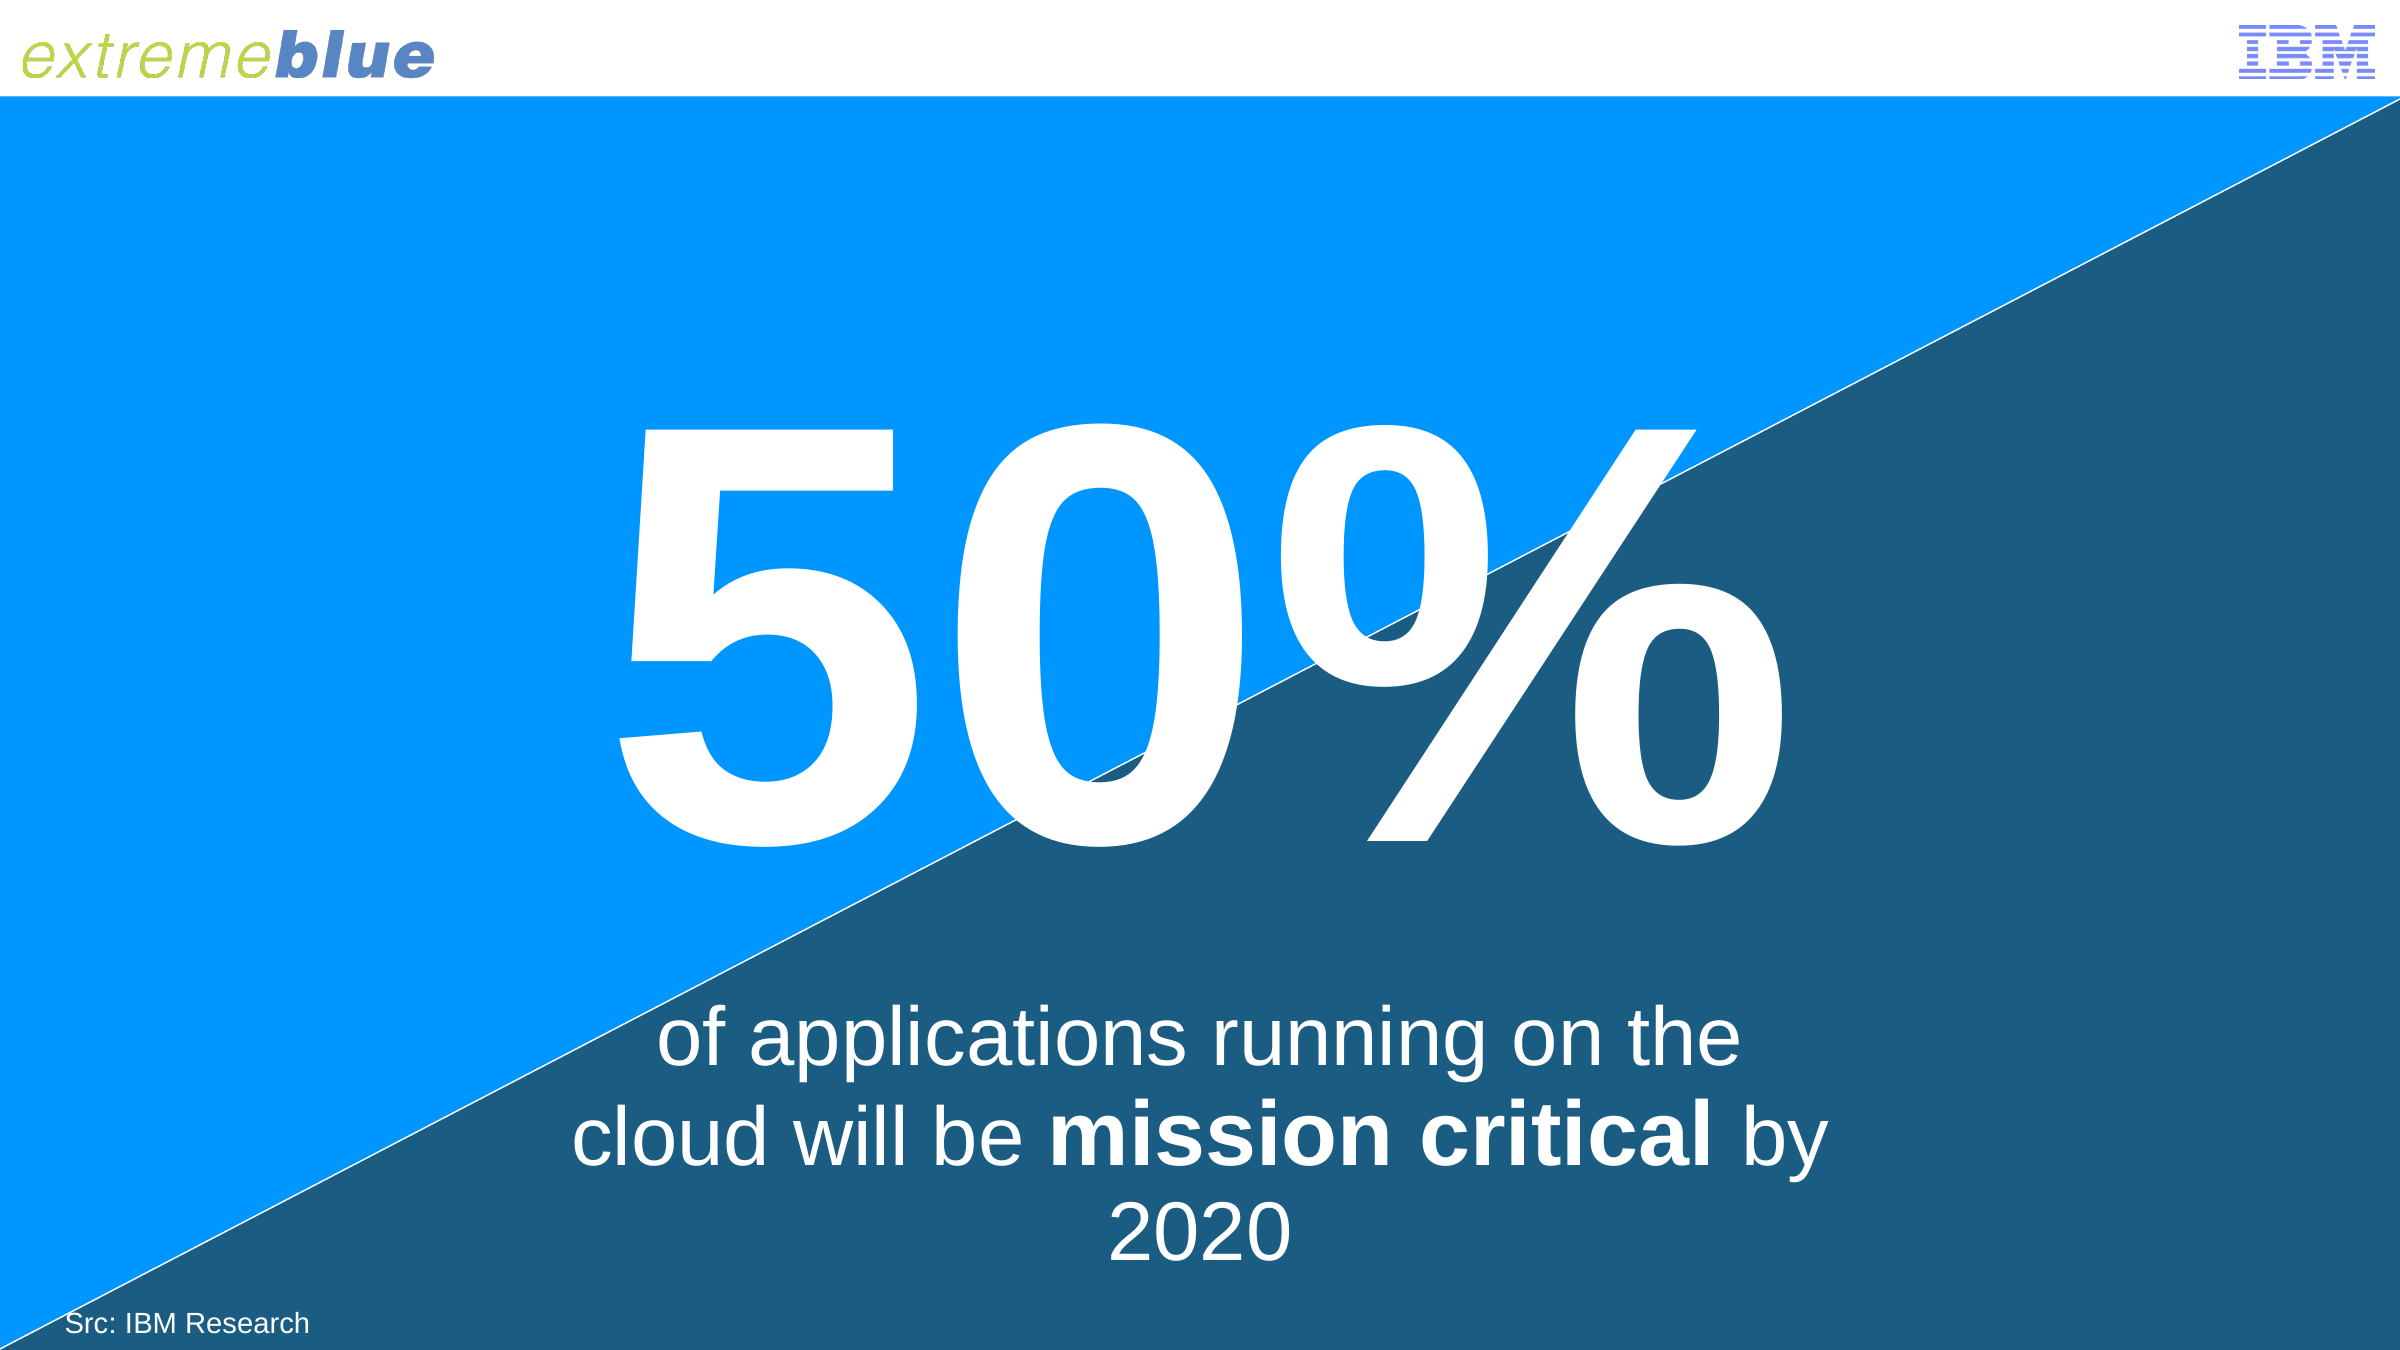

50%
of applications running on the cloud will be mission critical by 2020
Src: IBM Research